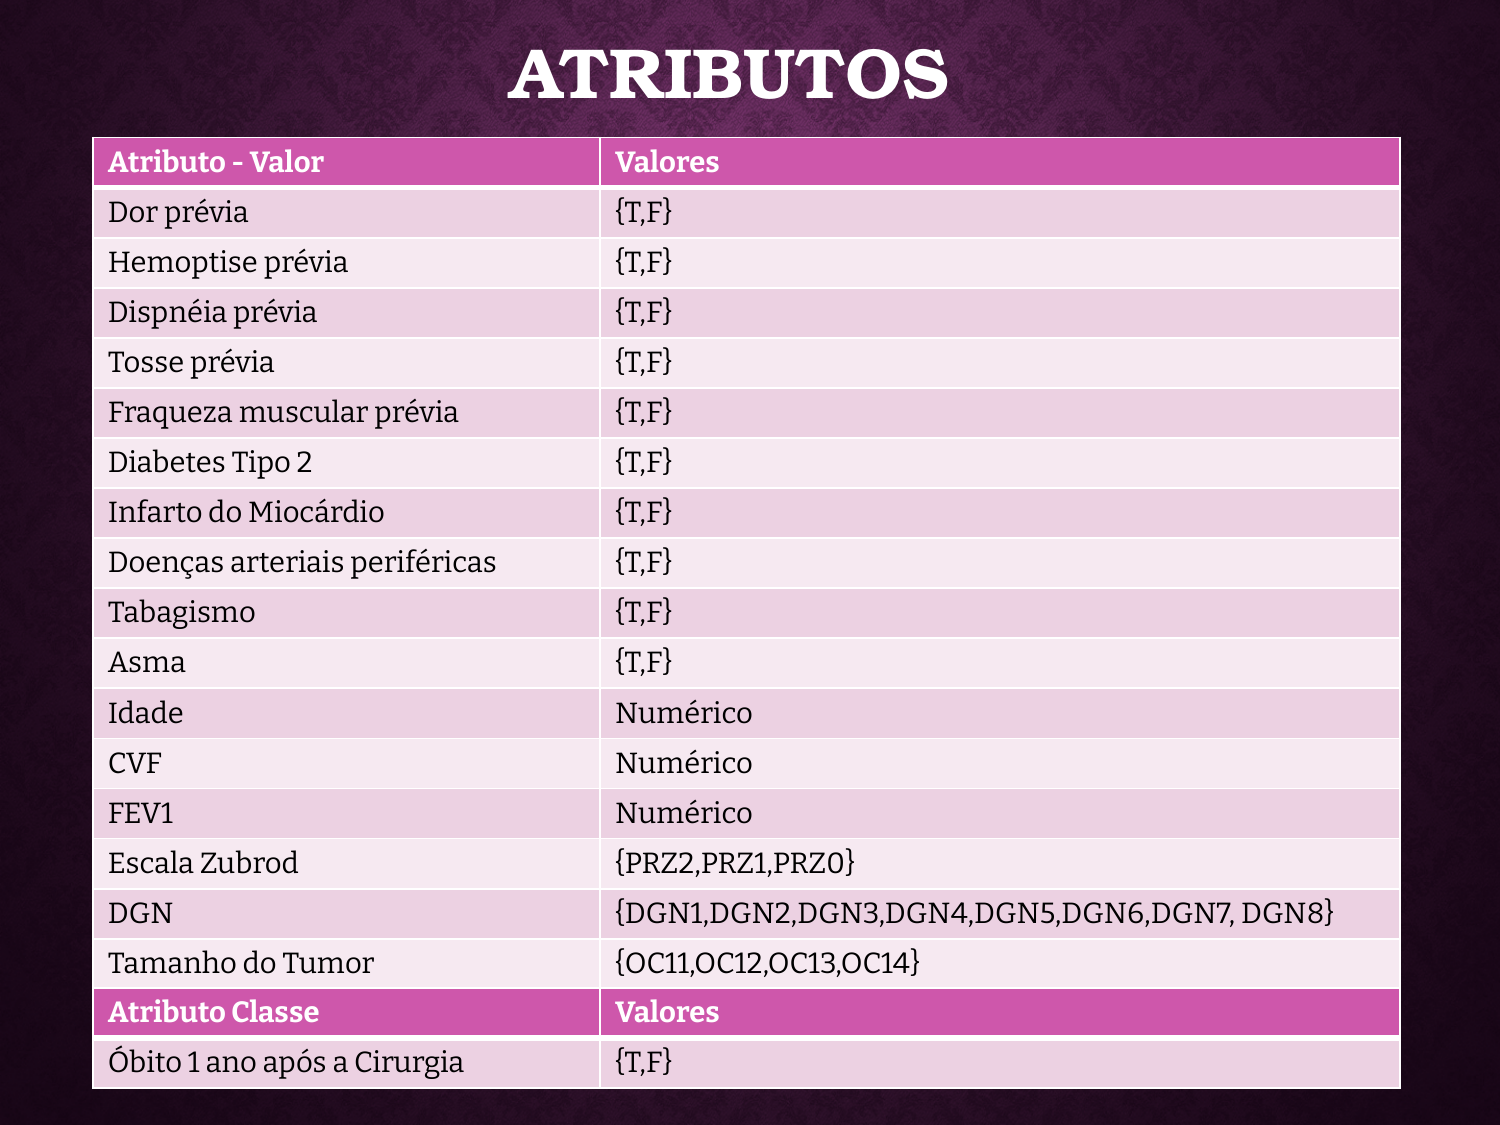

atributos
| Atributo - Valor | Valores |
| --- | --- |
| Dor prévia | {T,F} |
| Hemoptise prévia | {T,F} |
| Dispnéia prévia | {T,F} |
| Tosse prévia | {T,F} |
| Fraqueza muscular prévia | {T,F} |
| Diabetes Tipo 2 | {T,F} |
| Infarto do Miocárdio | {T,F} |
| Doenças arteriais periféricas | {T,F} |
| Tabagismo | {T,F} |
| Asma | {T,F} |
| Idade | Numérico |
| CVF | Numérico |
| FEV1 | Numérico |
| Escala Zubrod | {PRZ2,PRZ1,PRZ0} |
| DGN | {DGN1,DGN2,DGN3,DGN4,DGN5,DGN6,DGN7, DGN8} |
| Tamanho do Tumor | {OC11,OC12,OC13,OC14} |
| Atributo Classe | Valores |
| --- | --- |
| Óbito 1 ano após a Cirurgia | {T,F} |